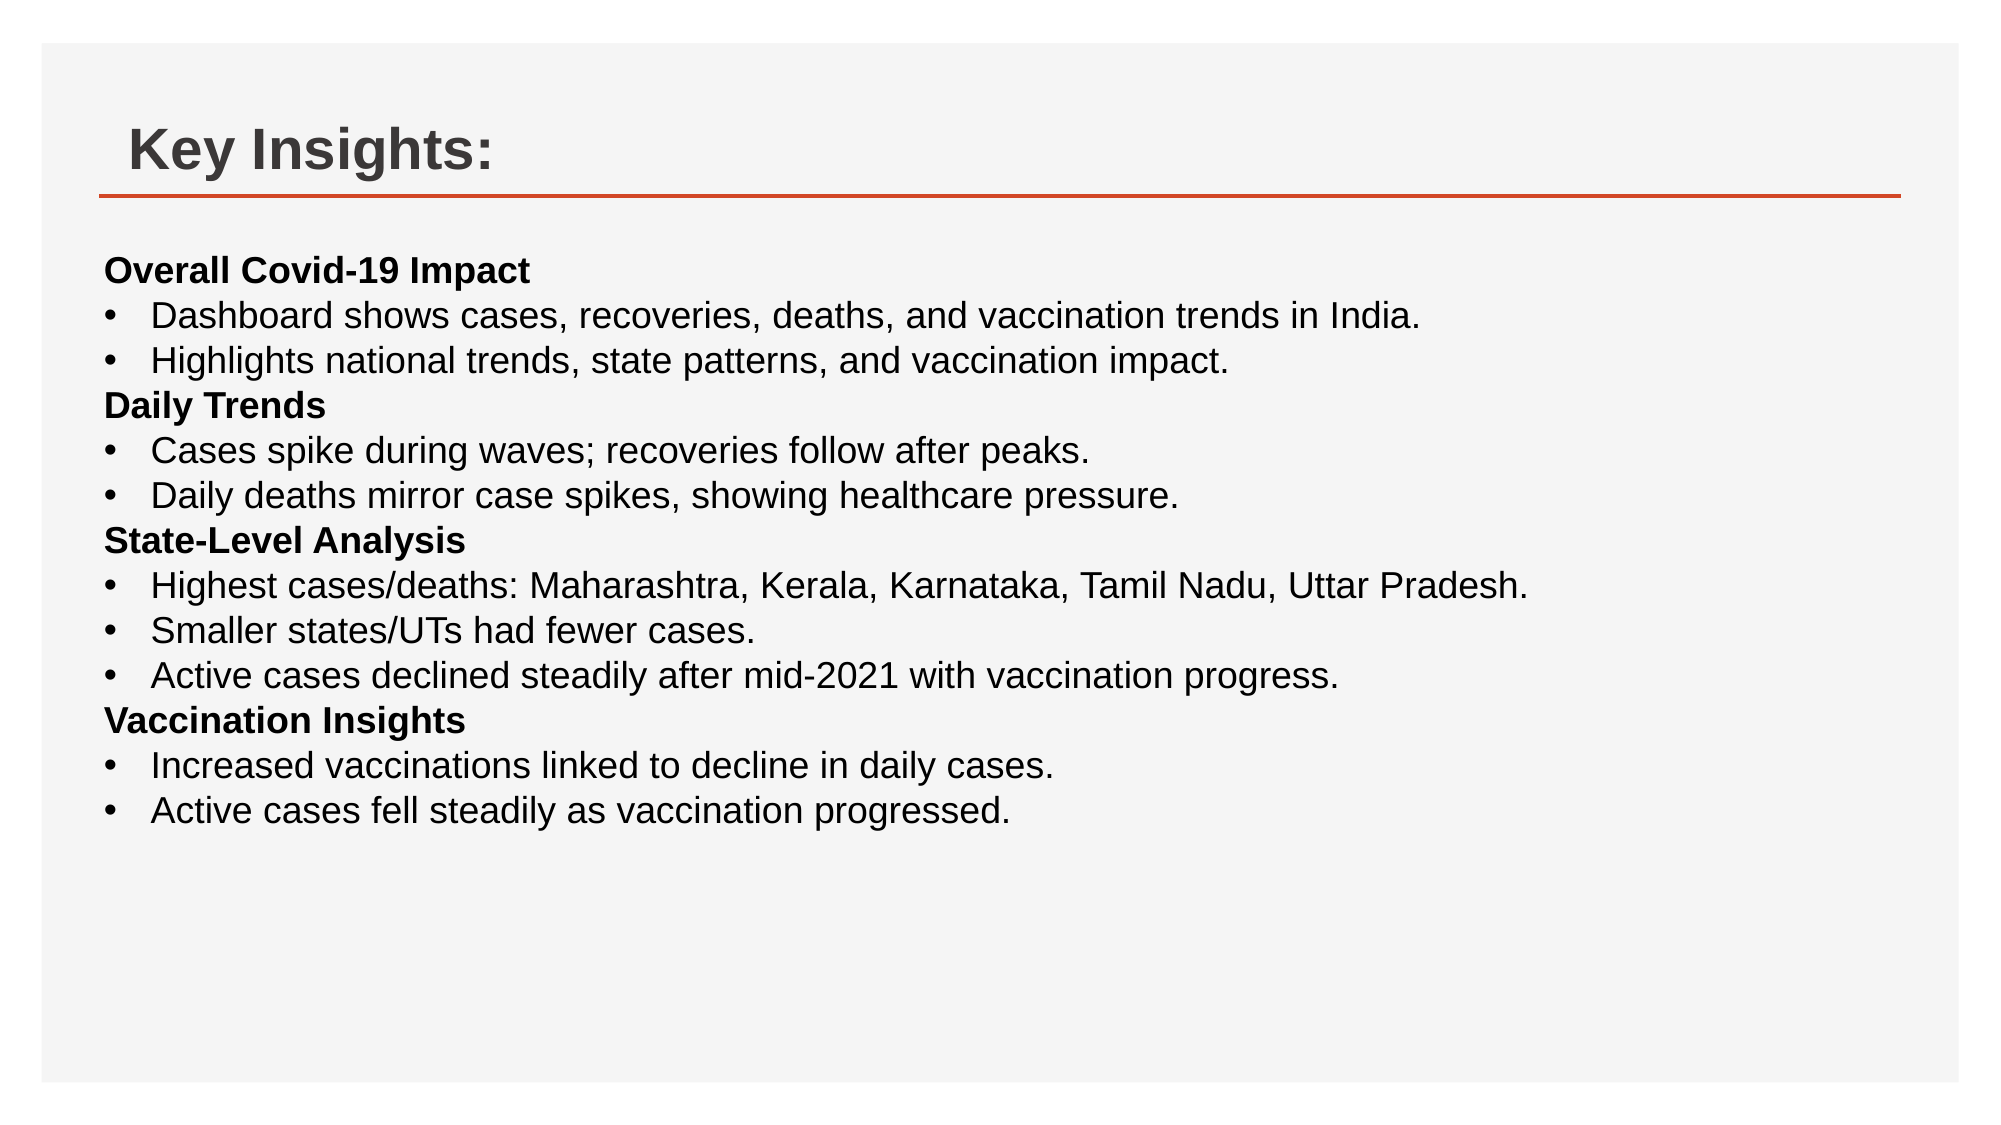

# Key Insights:
Overall Covid-19 Impact
Dashboard shows cases, recoveries, deaths, and vaccination trends in India.
Highlights national trends, state patterns, and vaccination impact.
Daily Trends
Cases spike during waves; recoveries follow after peaks.
Daily deaths mirror case spikes, showing healthcare pressure.
State-Level Analysis
Highest cases/deaths: Maharashtra, Kerala, Karnataka, Tamil Nadu, Uttar Pradesh.
Smaller states/UTs had fewer cases.
Active cases declined steadily after mid-2021 with vaccination progress.
Vaccination Insights
Increased vaccinations linked to decline in daily cases.
Active cases fell steadily as vaccination progressed.